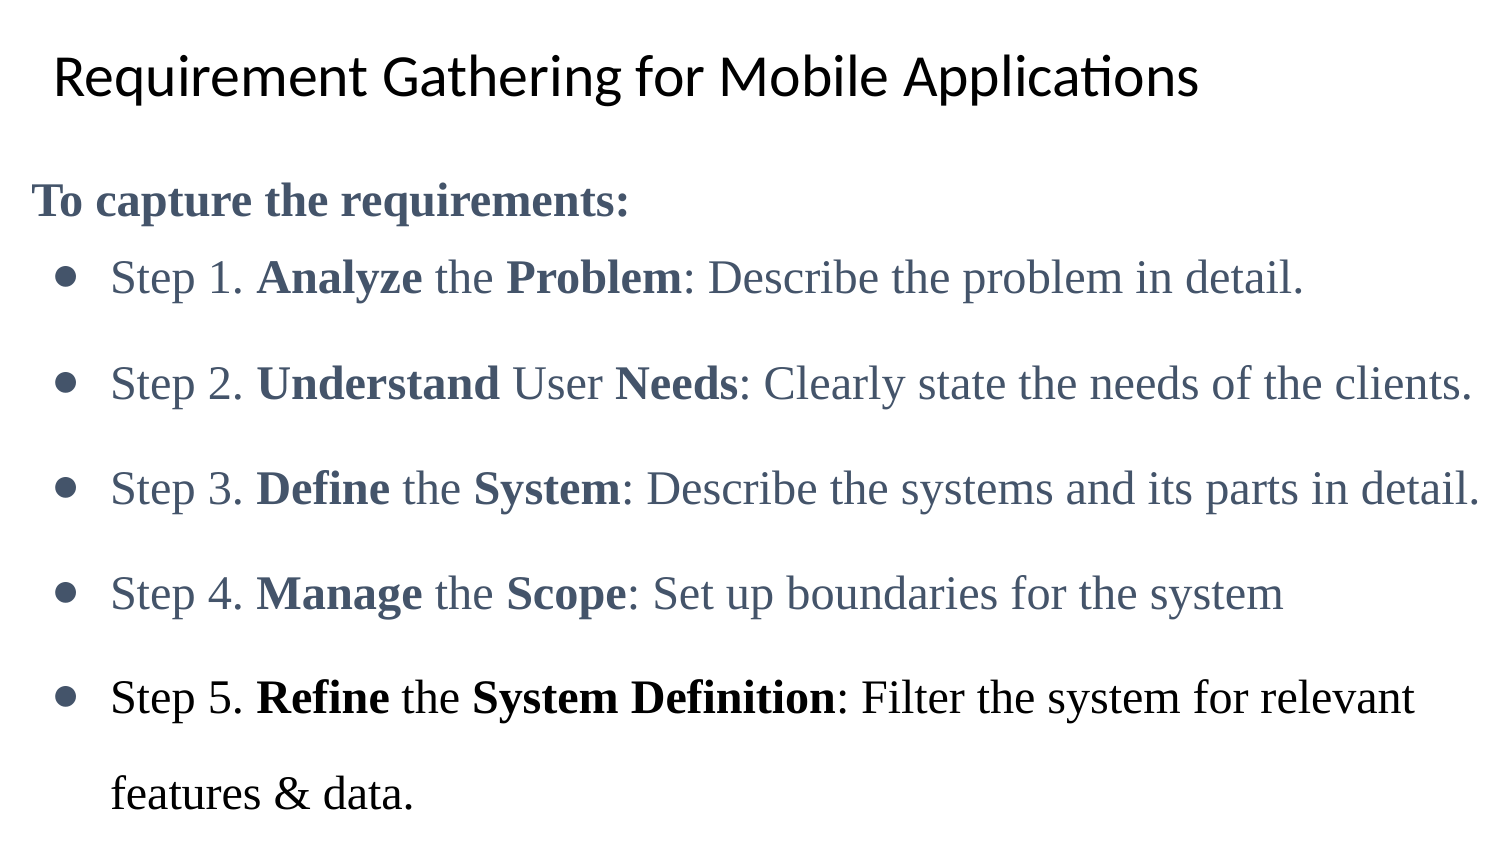

# Requirement Gathering for Mobile Applications
To capture the requirements:
Step 1. Analyze the Problem: Describe the problem in detail.
Step 2. Understand User Needs: Clearly state the needs of the clients.
Step 3. Define the System: Describe the systems and its parts in detail.
Step 4. Manage the Scope: Set up boundaries for the system
Step 5. Refine the System Definition: Filter the system for relevant features & data.